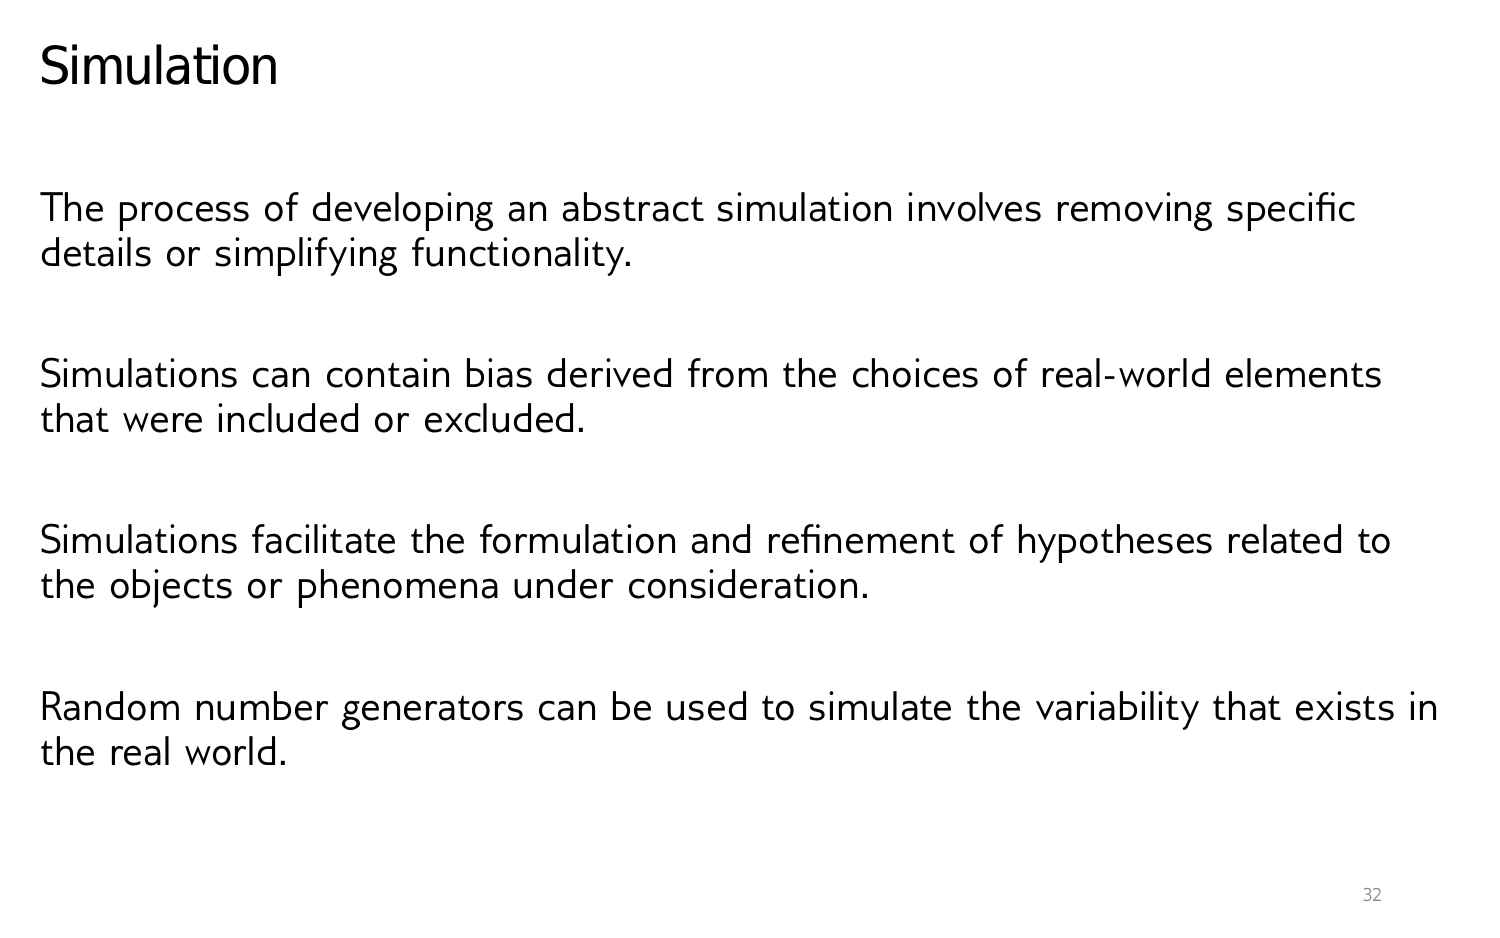

# Simulation

The process of developing an abstract simulation involves removing specific details or simplifying functionality.

Simulations can contain bias derived from the choices of real-world elements that were included or excluded.

Simulations facilitate the formulation and refinement of hypotheses related to the objects or phenomena under consideration.

Random number generators can be used to simulate the variability that exists in the real world.
32